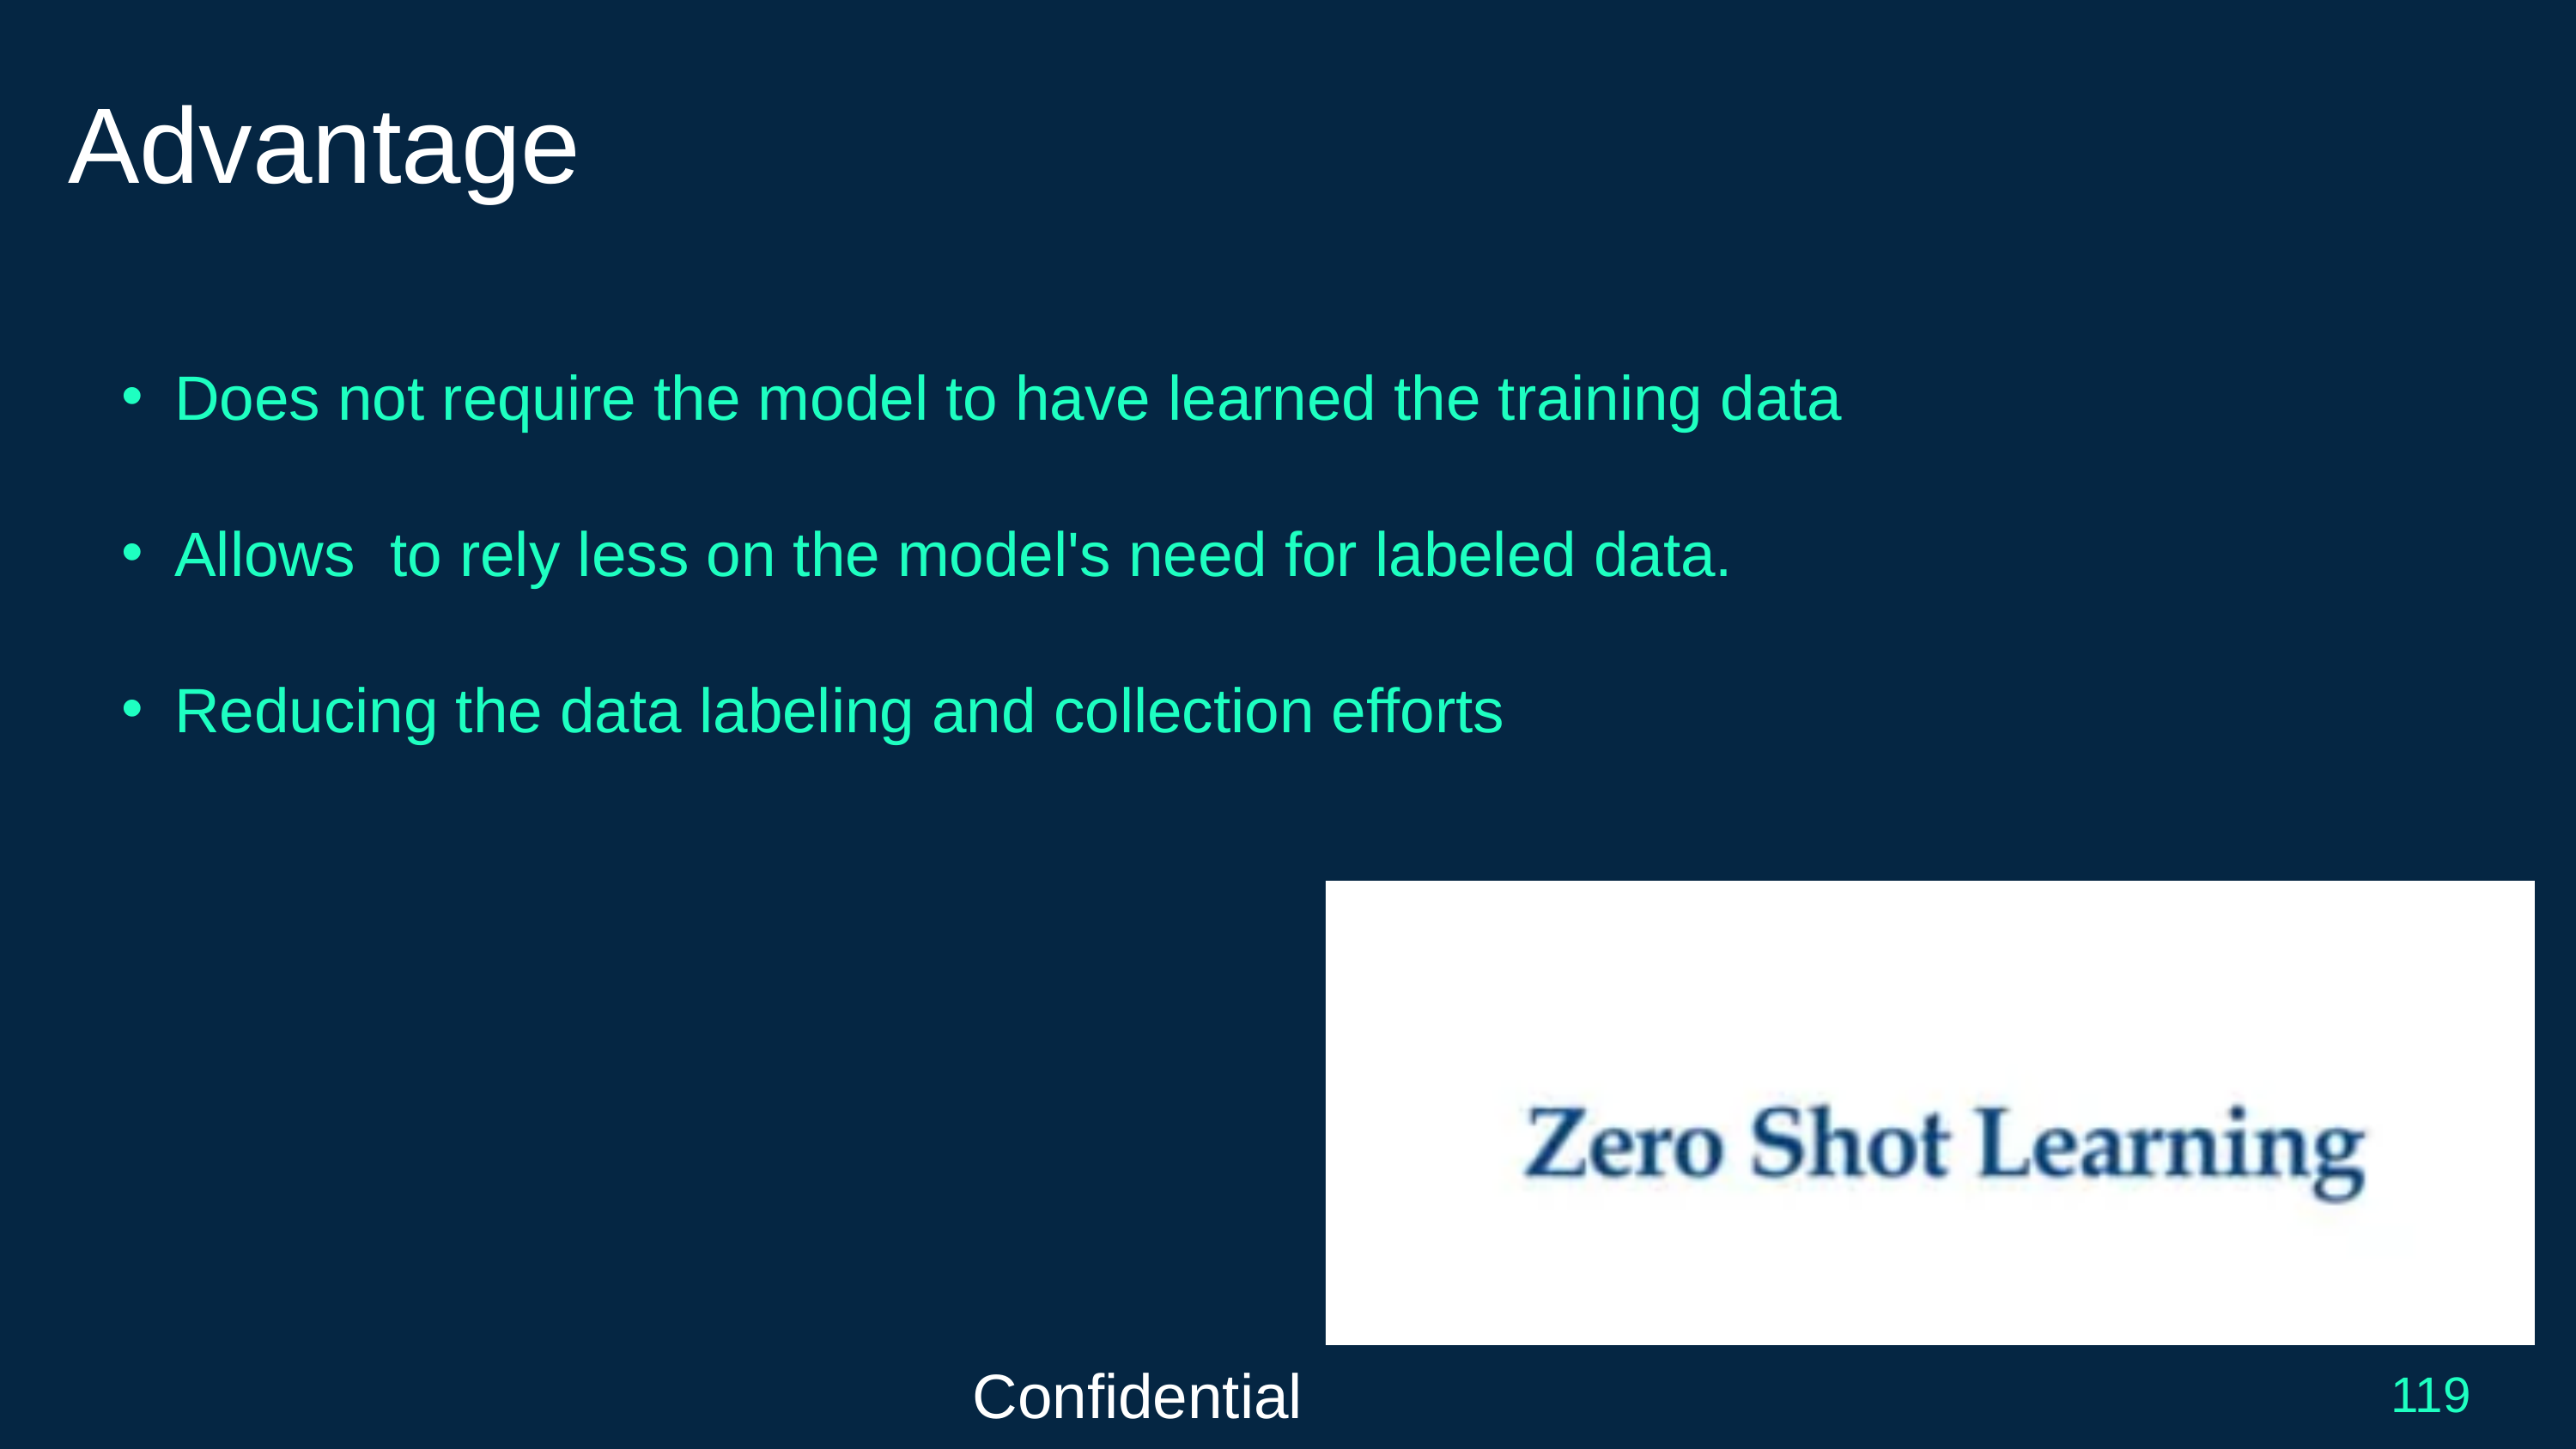

Advantage
Does not require the model to have learned the training data
Allows  to rely less on the model's need for labeled data.
Reducing the data labeling and collection efforts

Confidential
119